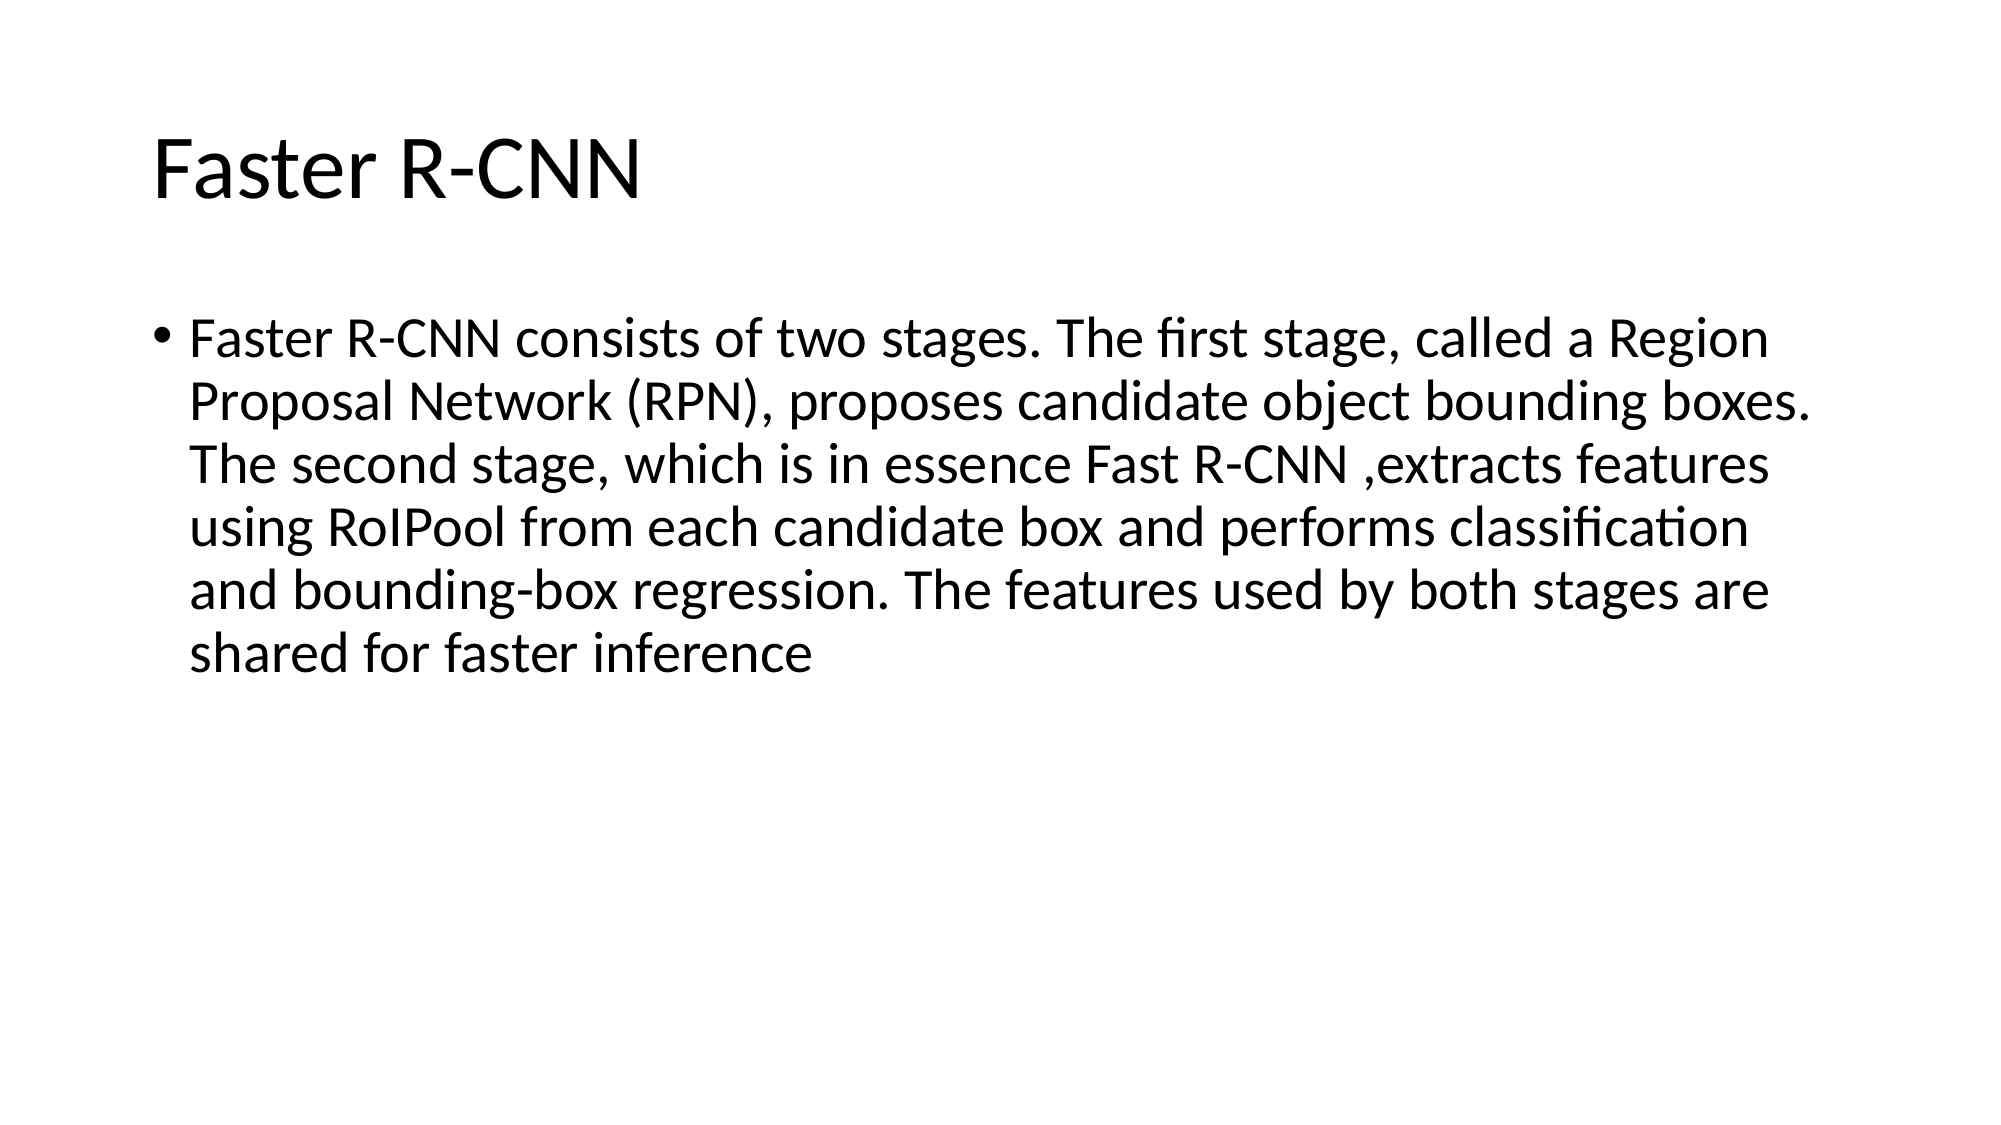

# Faster R-CNN
Faster R-CNN consists of two stages. The first stage, called a Region Proposal Network (RPN), proposes candidate object bounding boxes. The second stage, which is in essence Fast R-CNN ,extracts features using RoIPool from each candidate box and performs classification and bounding-box regression. The features used by both stages are shared for faster inference